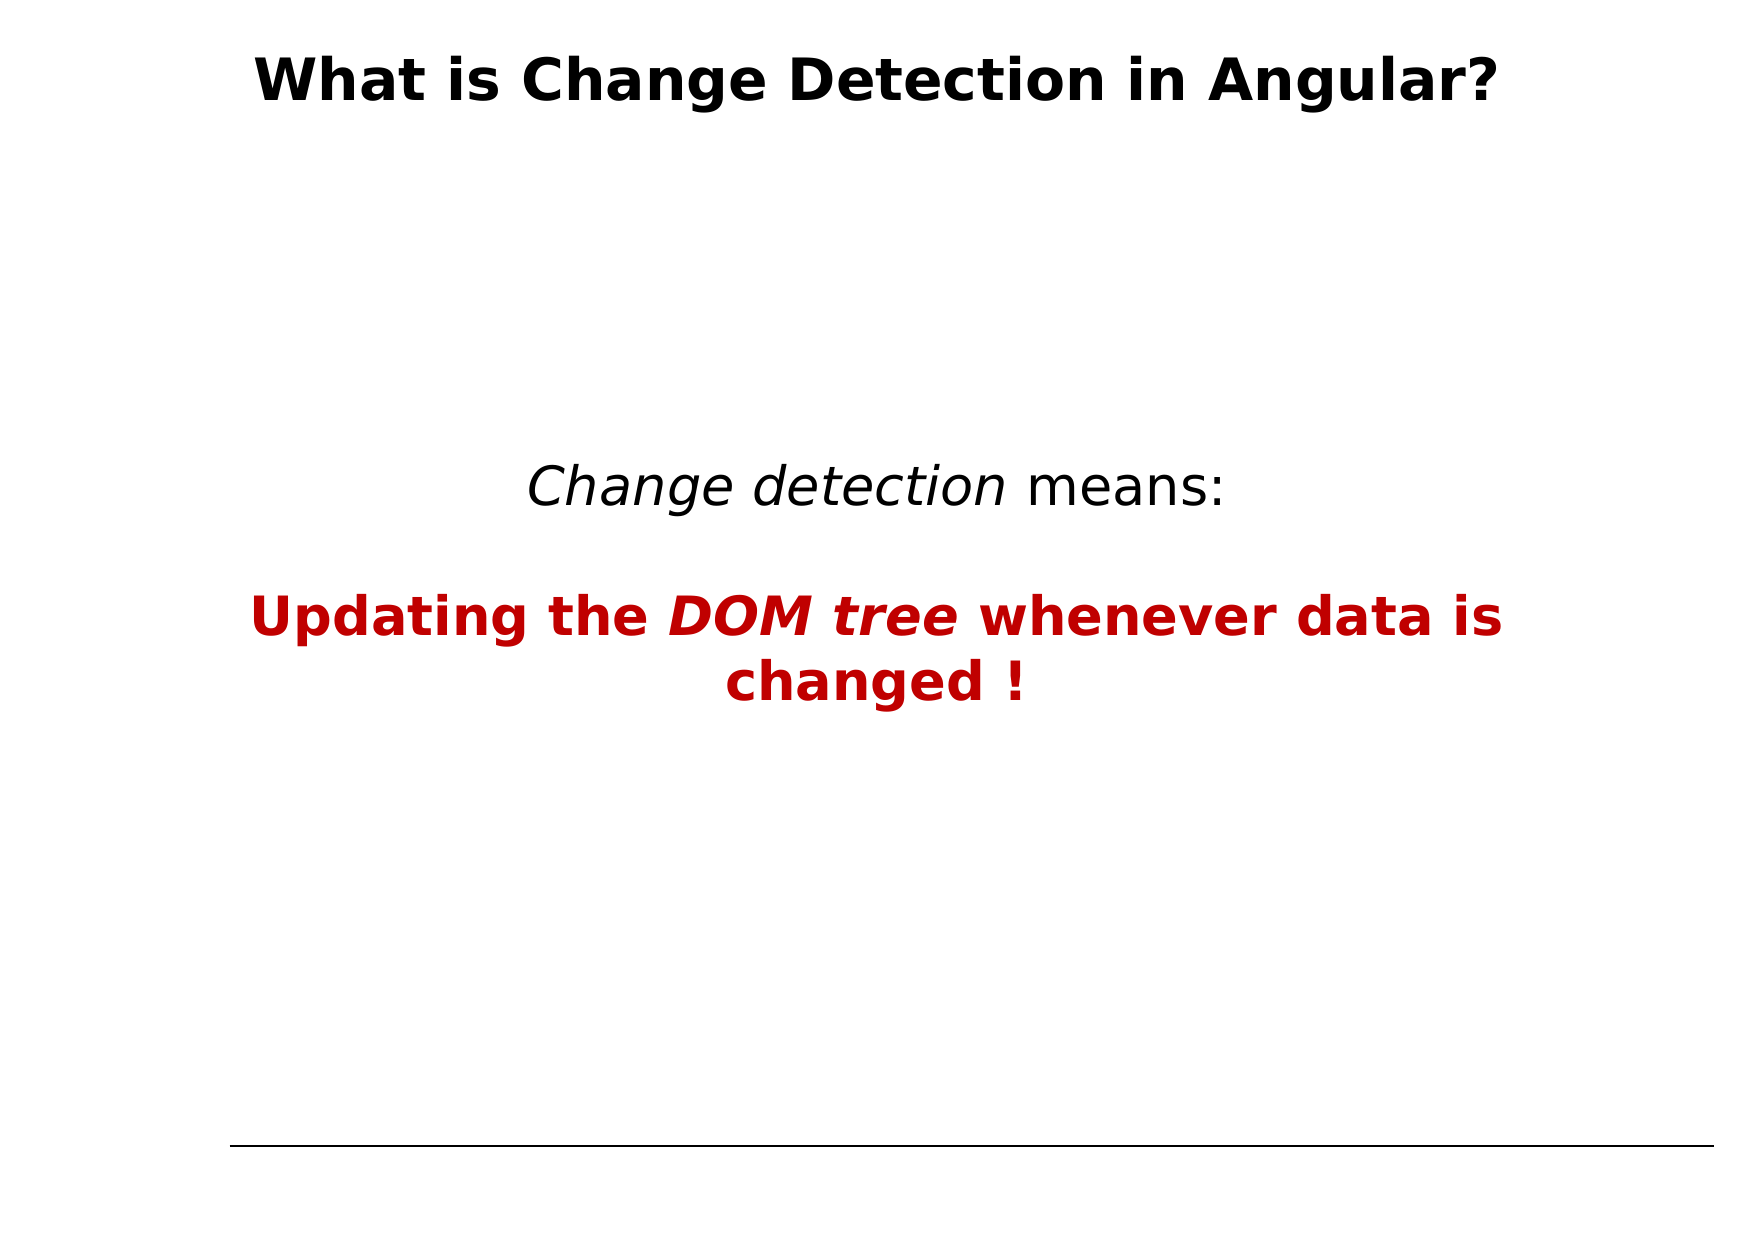

# What is Change Detection in Angular?

Change detection means:

Updating the DOM tree whenever data is changed !